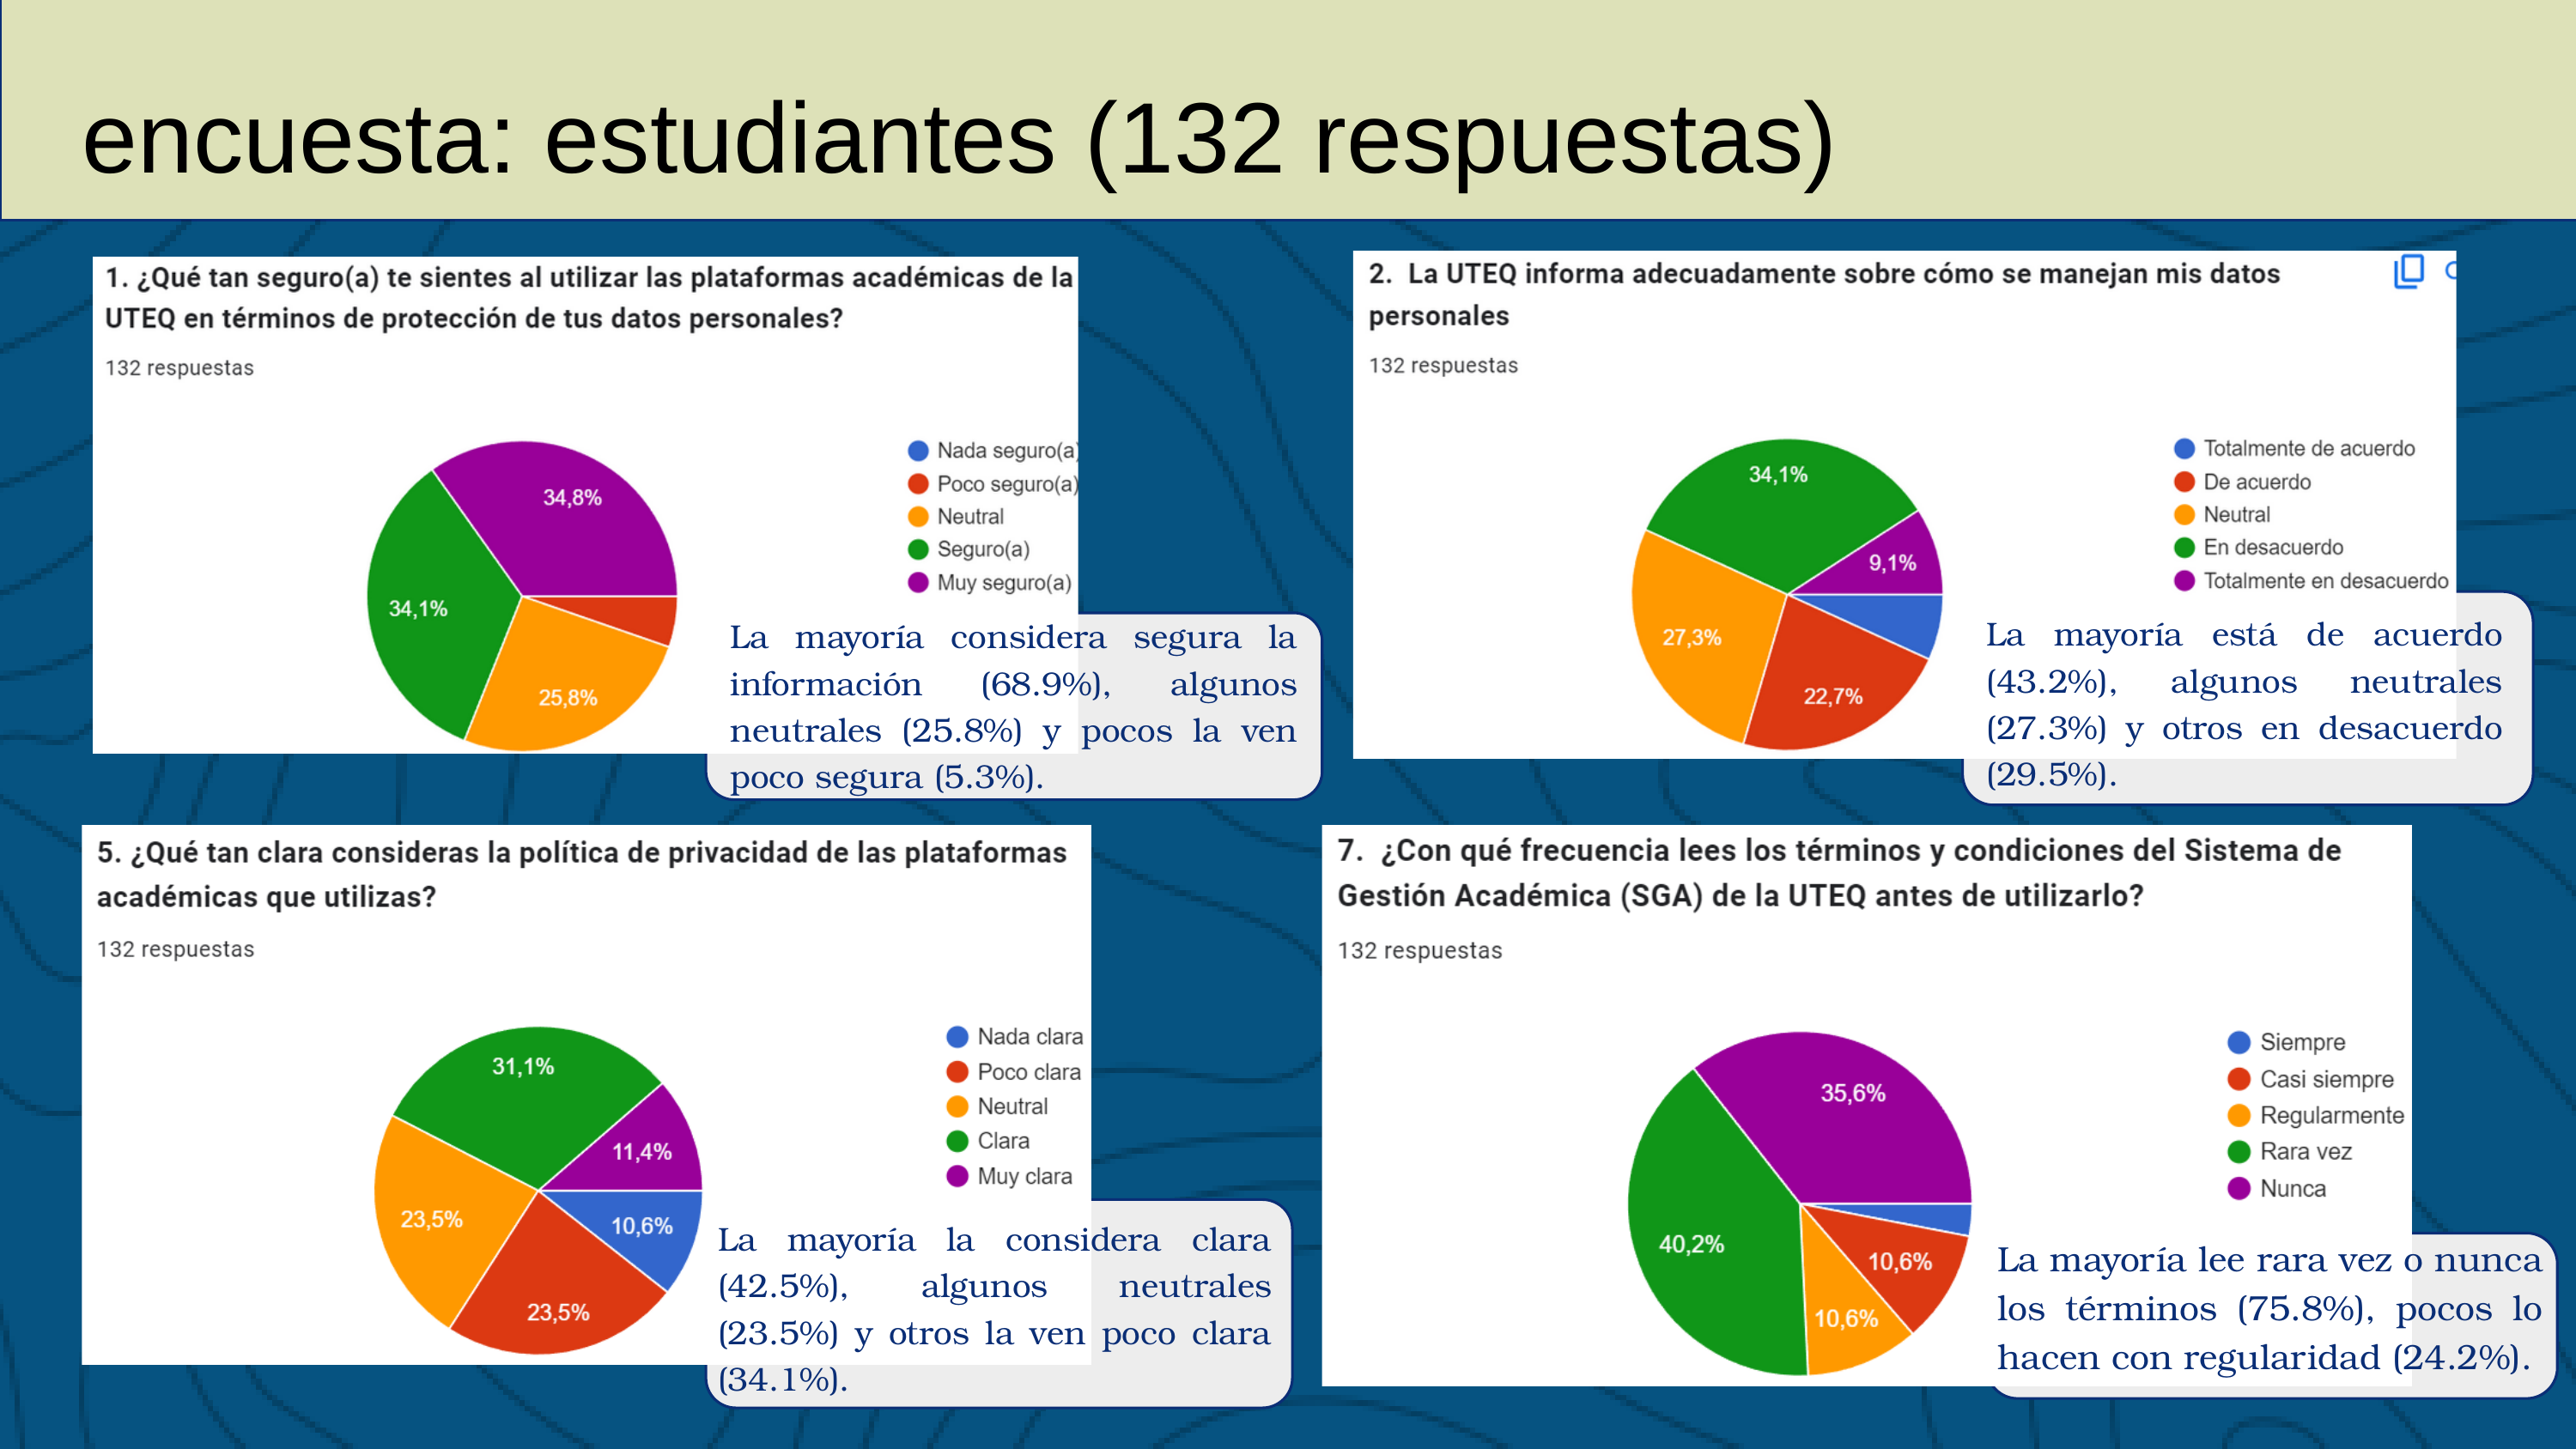

encuesta: estudiantes (132 respuestas)

La mayoría está de acuerdo (43.2%), algunos neutrales (27.3%) y otros en desacuerdo (29.5%).
La mayoría considera segura la información (68.9%), algunos neutrales (25.8%) y pocos la ven poco segura (5.3%).

La mayoría la considera clara (42.5%), algunos neutrales (23.5%) y otros la ven poco clara (34.1%).
La mayoría lee rara vez o nunca los términos (75.8%), pocos lo hacen con regularidad (24.2%).